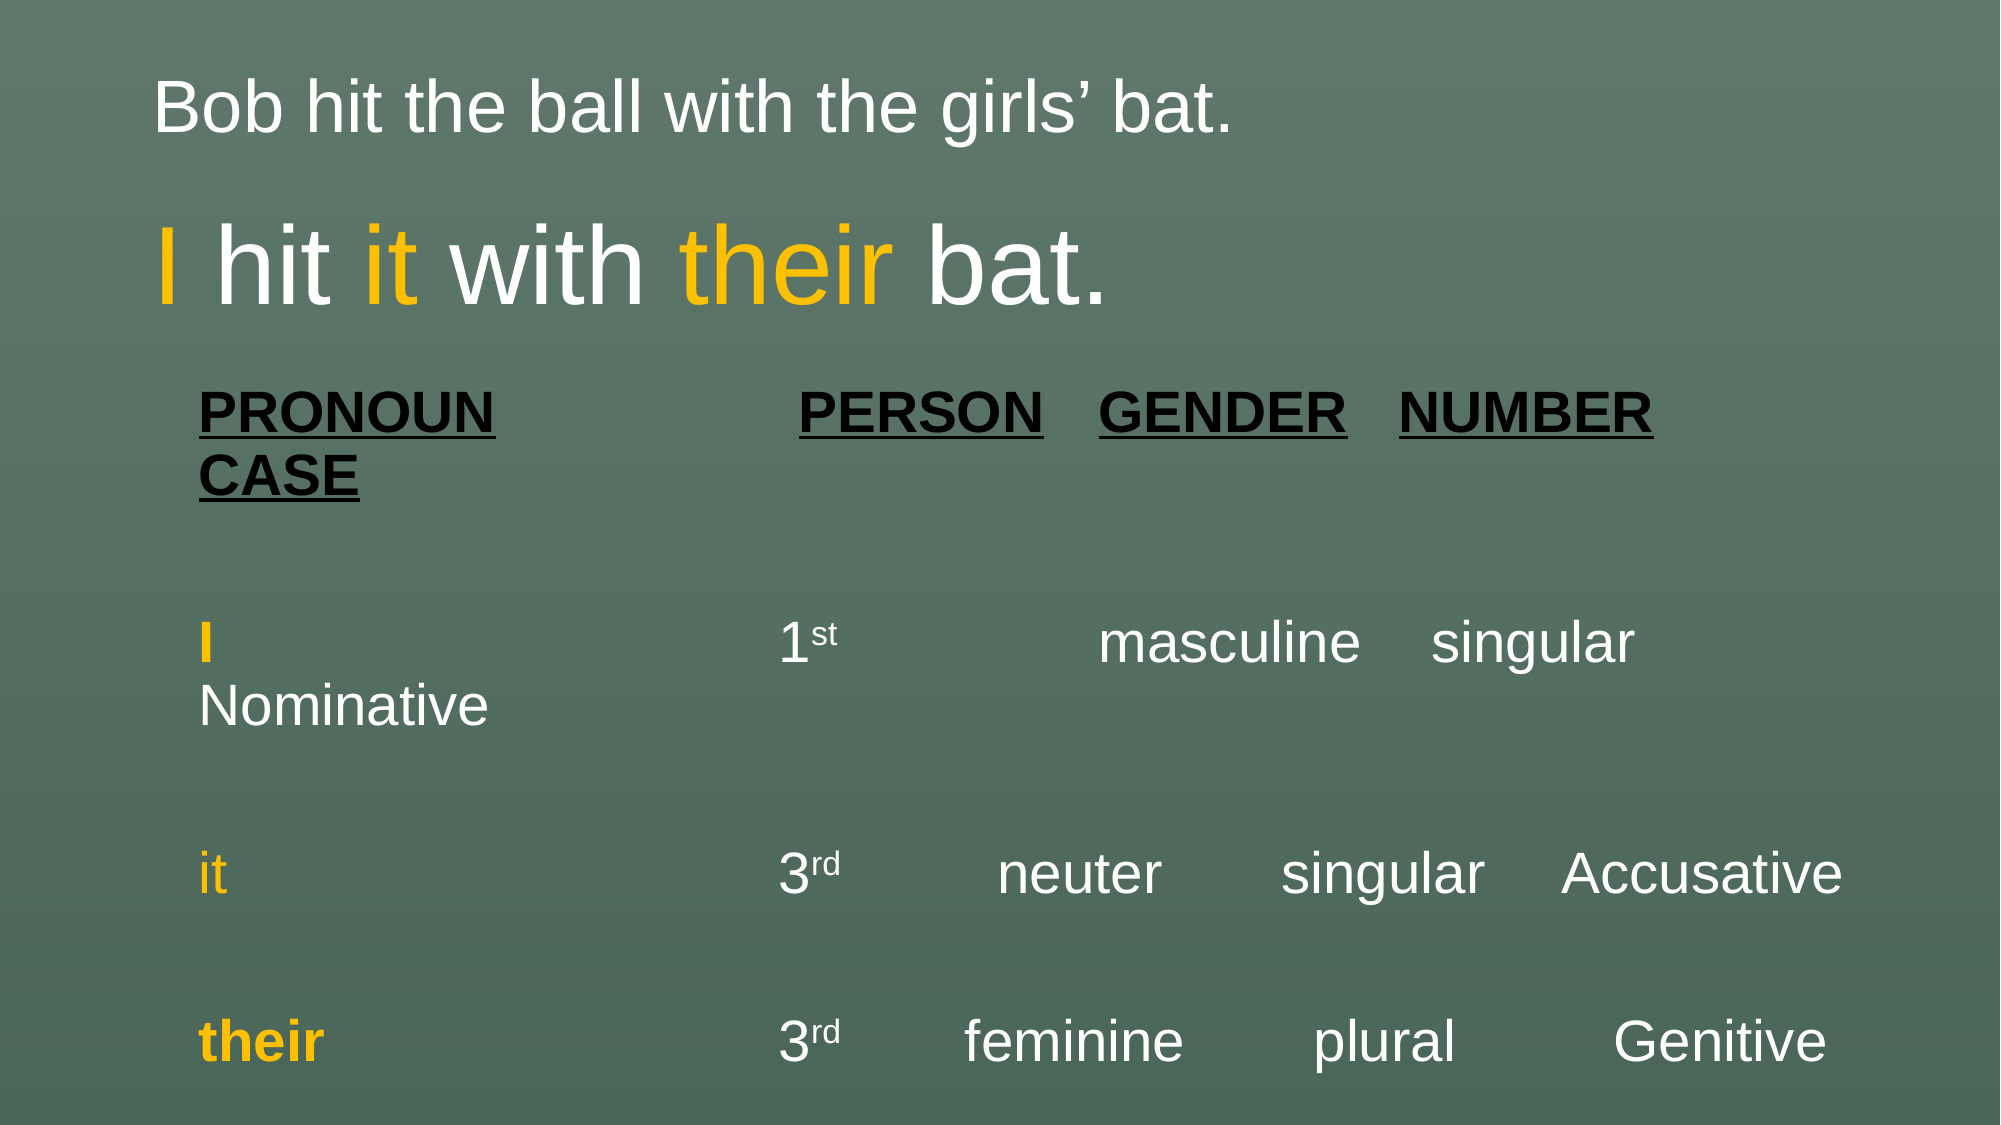

# Bob hit the ball with the girls’ bat. I hit it with their bat.
PRONOUN 		PERSON	GENDER	NUMBER	      CASE

I			        1st		masculine	  singular        Nominative

it			        3rd 	   neuter	  singular	 Accusative

their			        3rd	 feminine	    plural	    Genitive